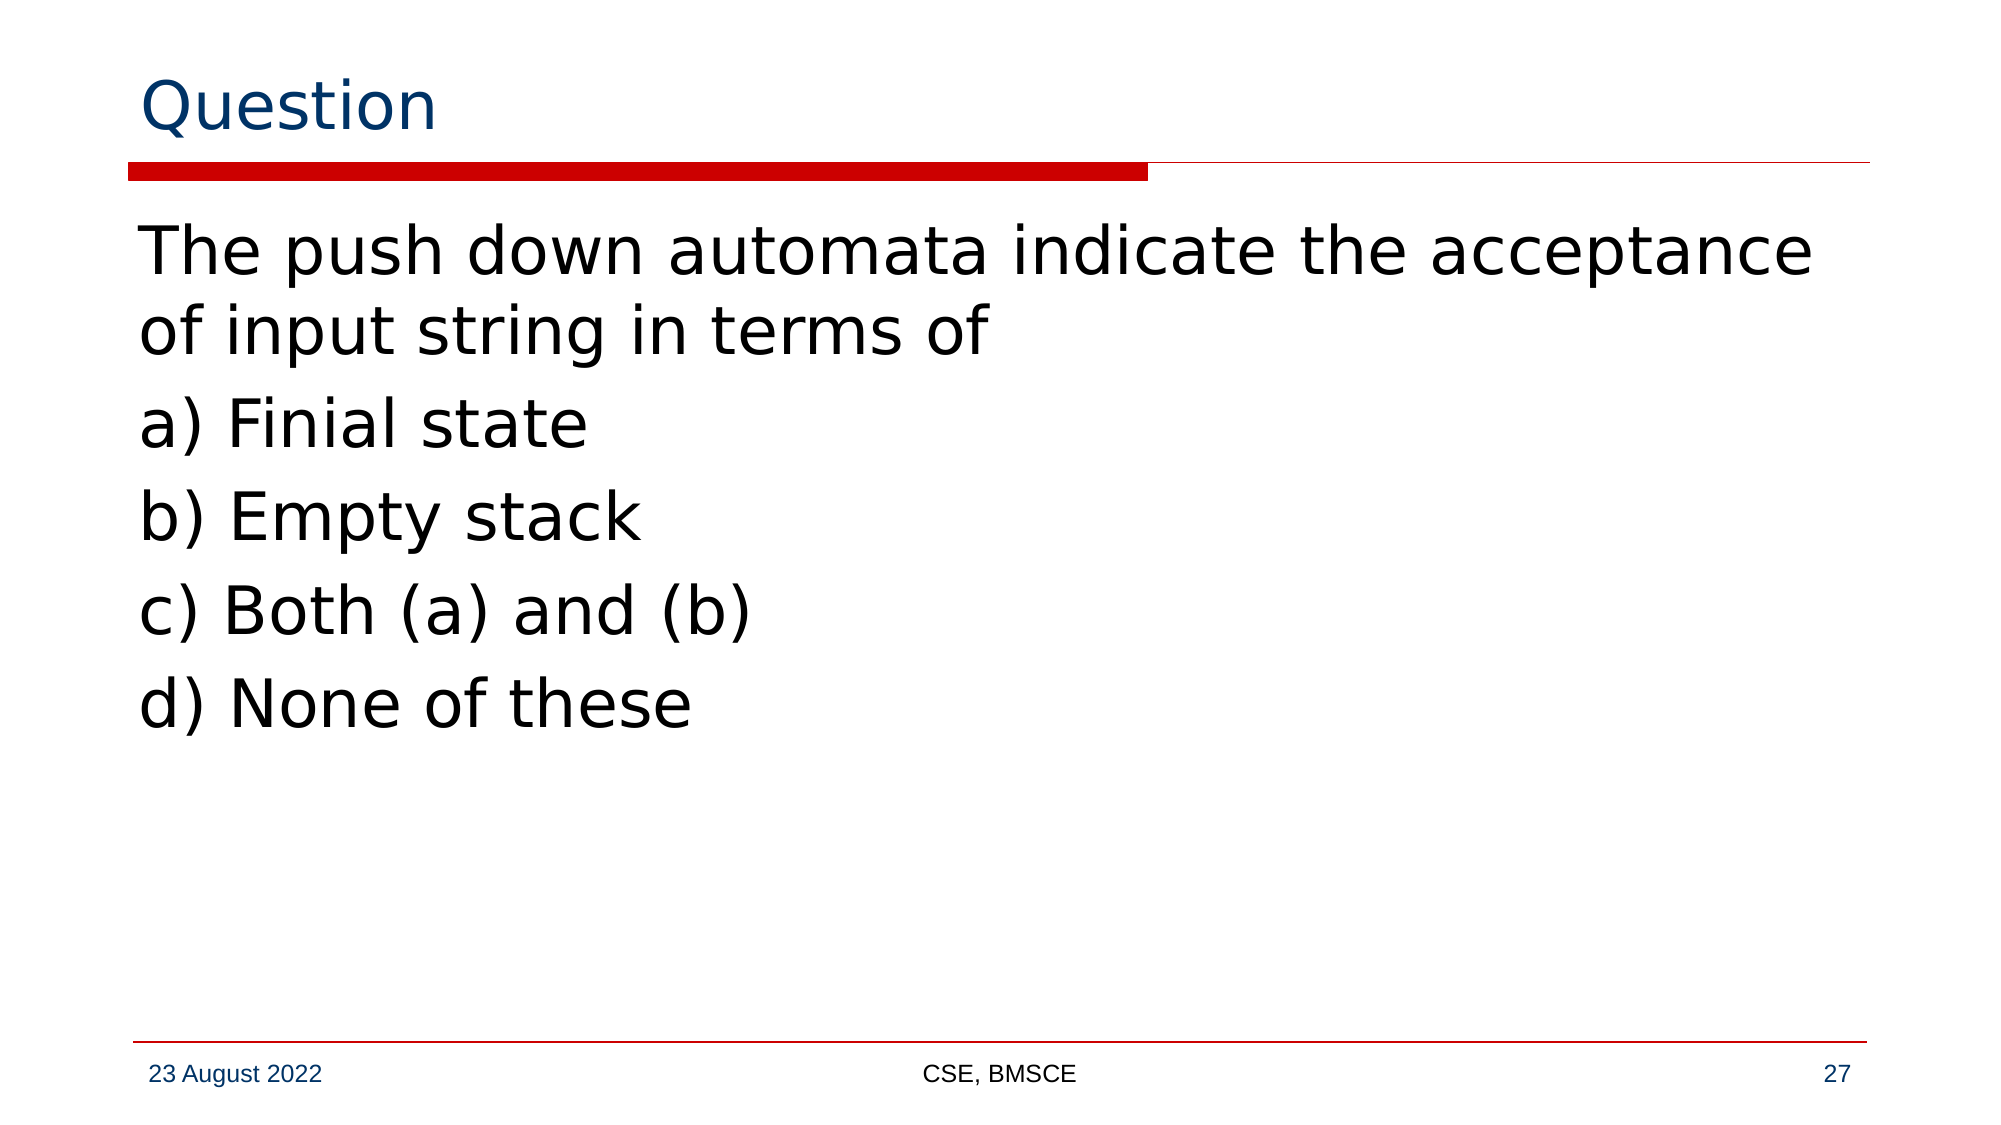

# Question
The push down automata indicate the acceptance of input string in terms of
a) Finial state
b) Empty stack
c) Both (a) and (b)
d) None of these

CSE, BMSCE
27
23 August 2022